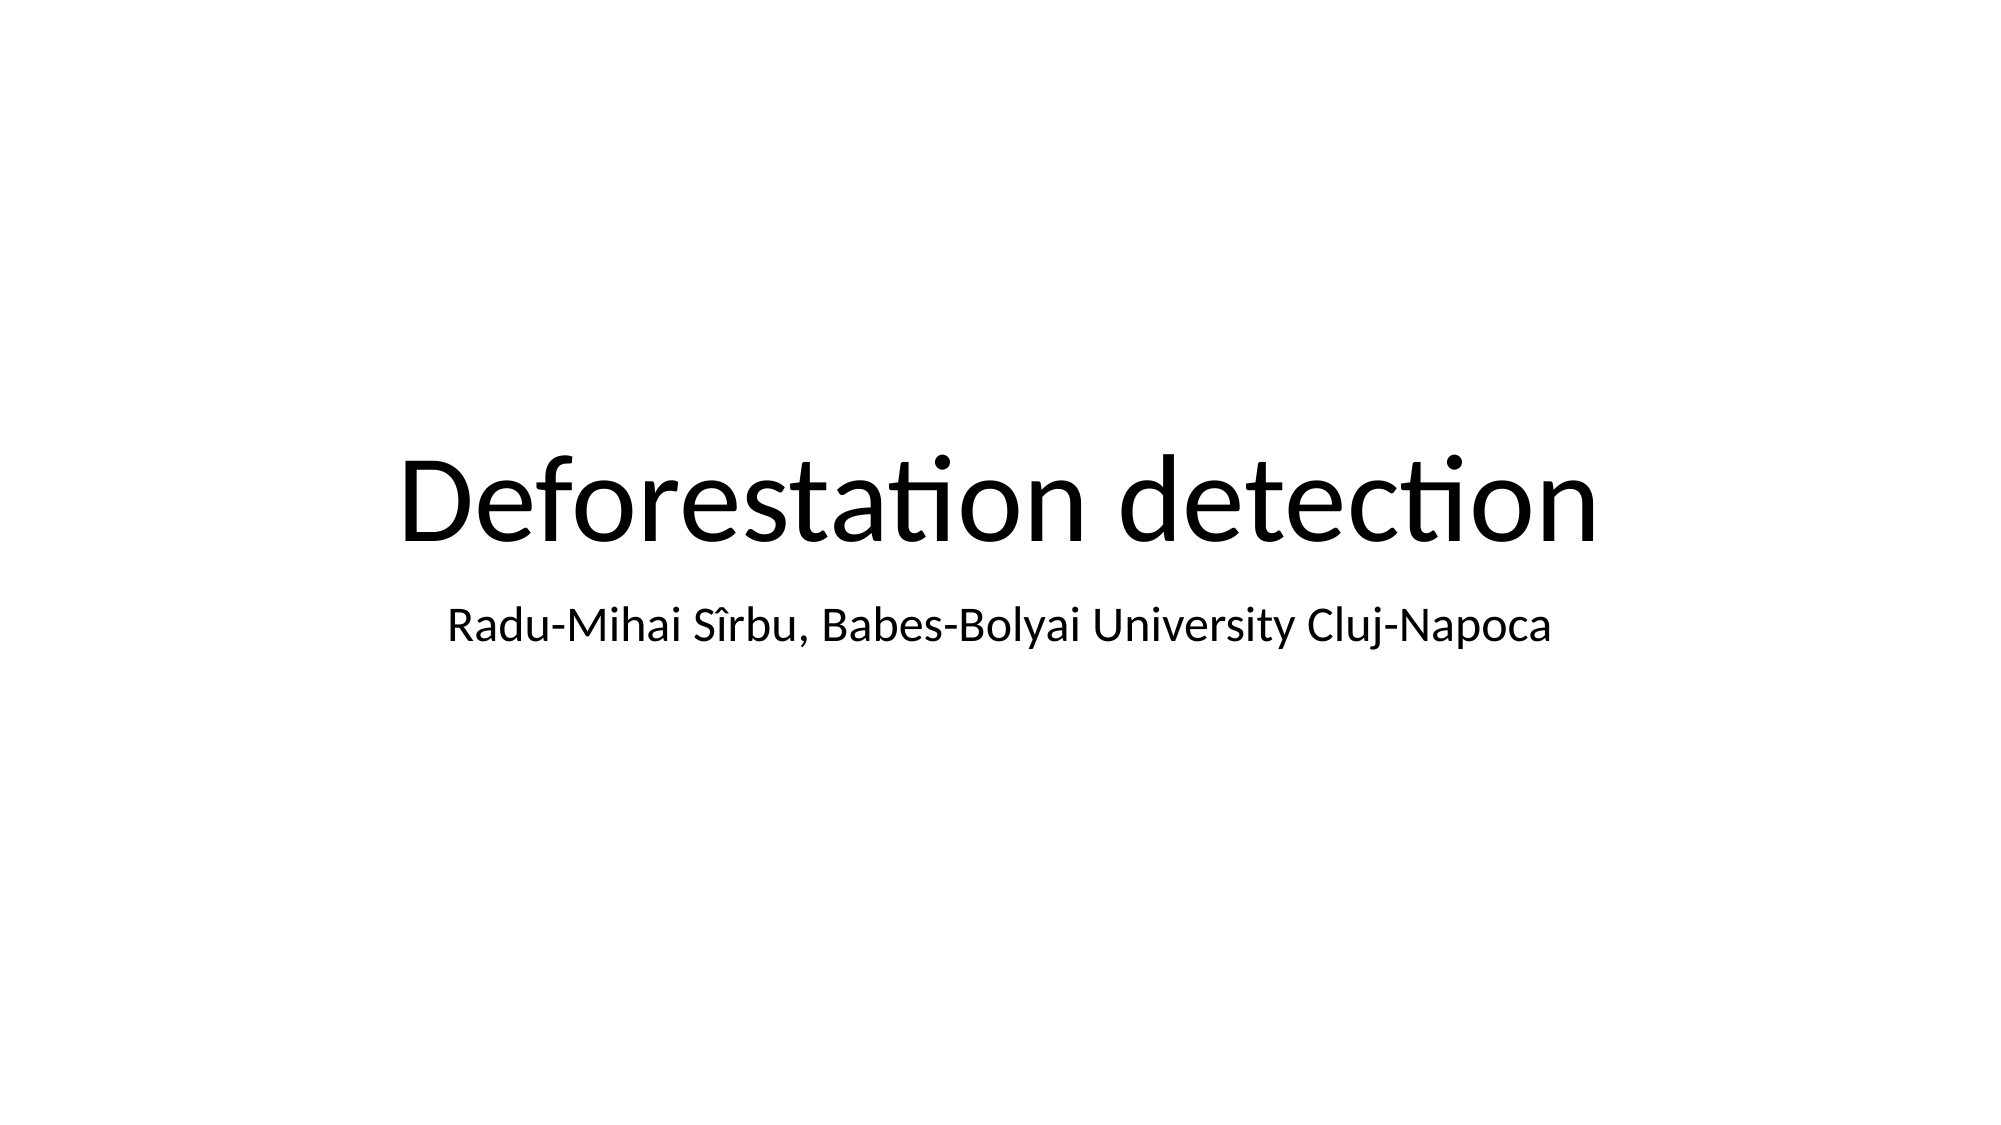

# Deforestation detection
Radu-Mihai Sîrbu, Babes-Bolyai University Cluj-Napoca